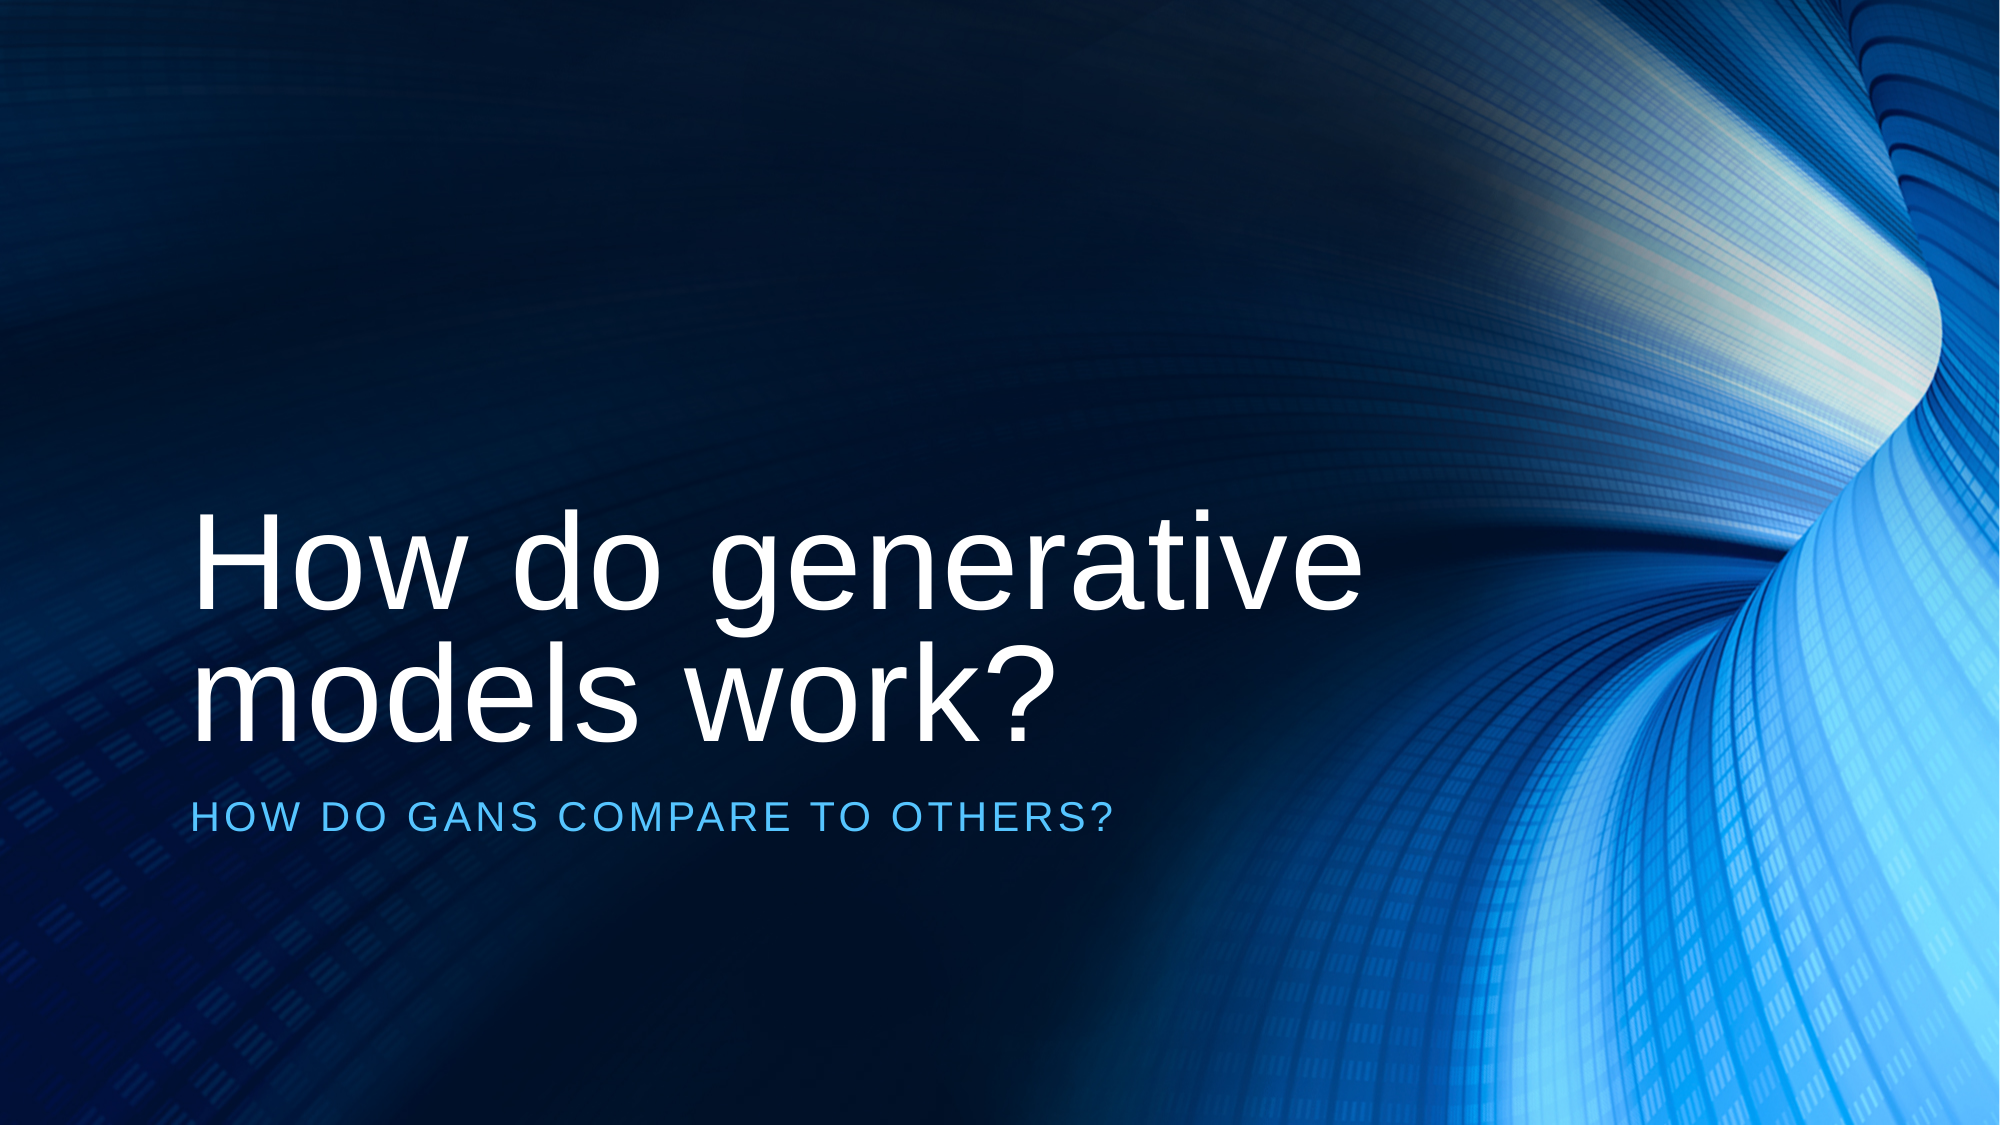

# How do generative models work?
How do GANS compare to others?